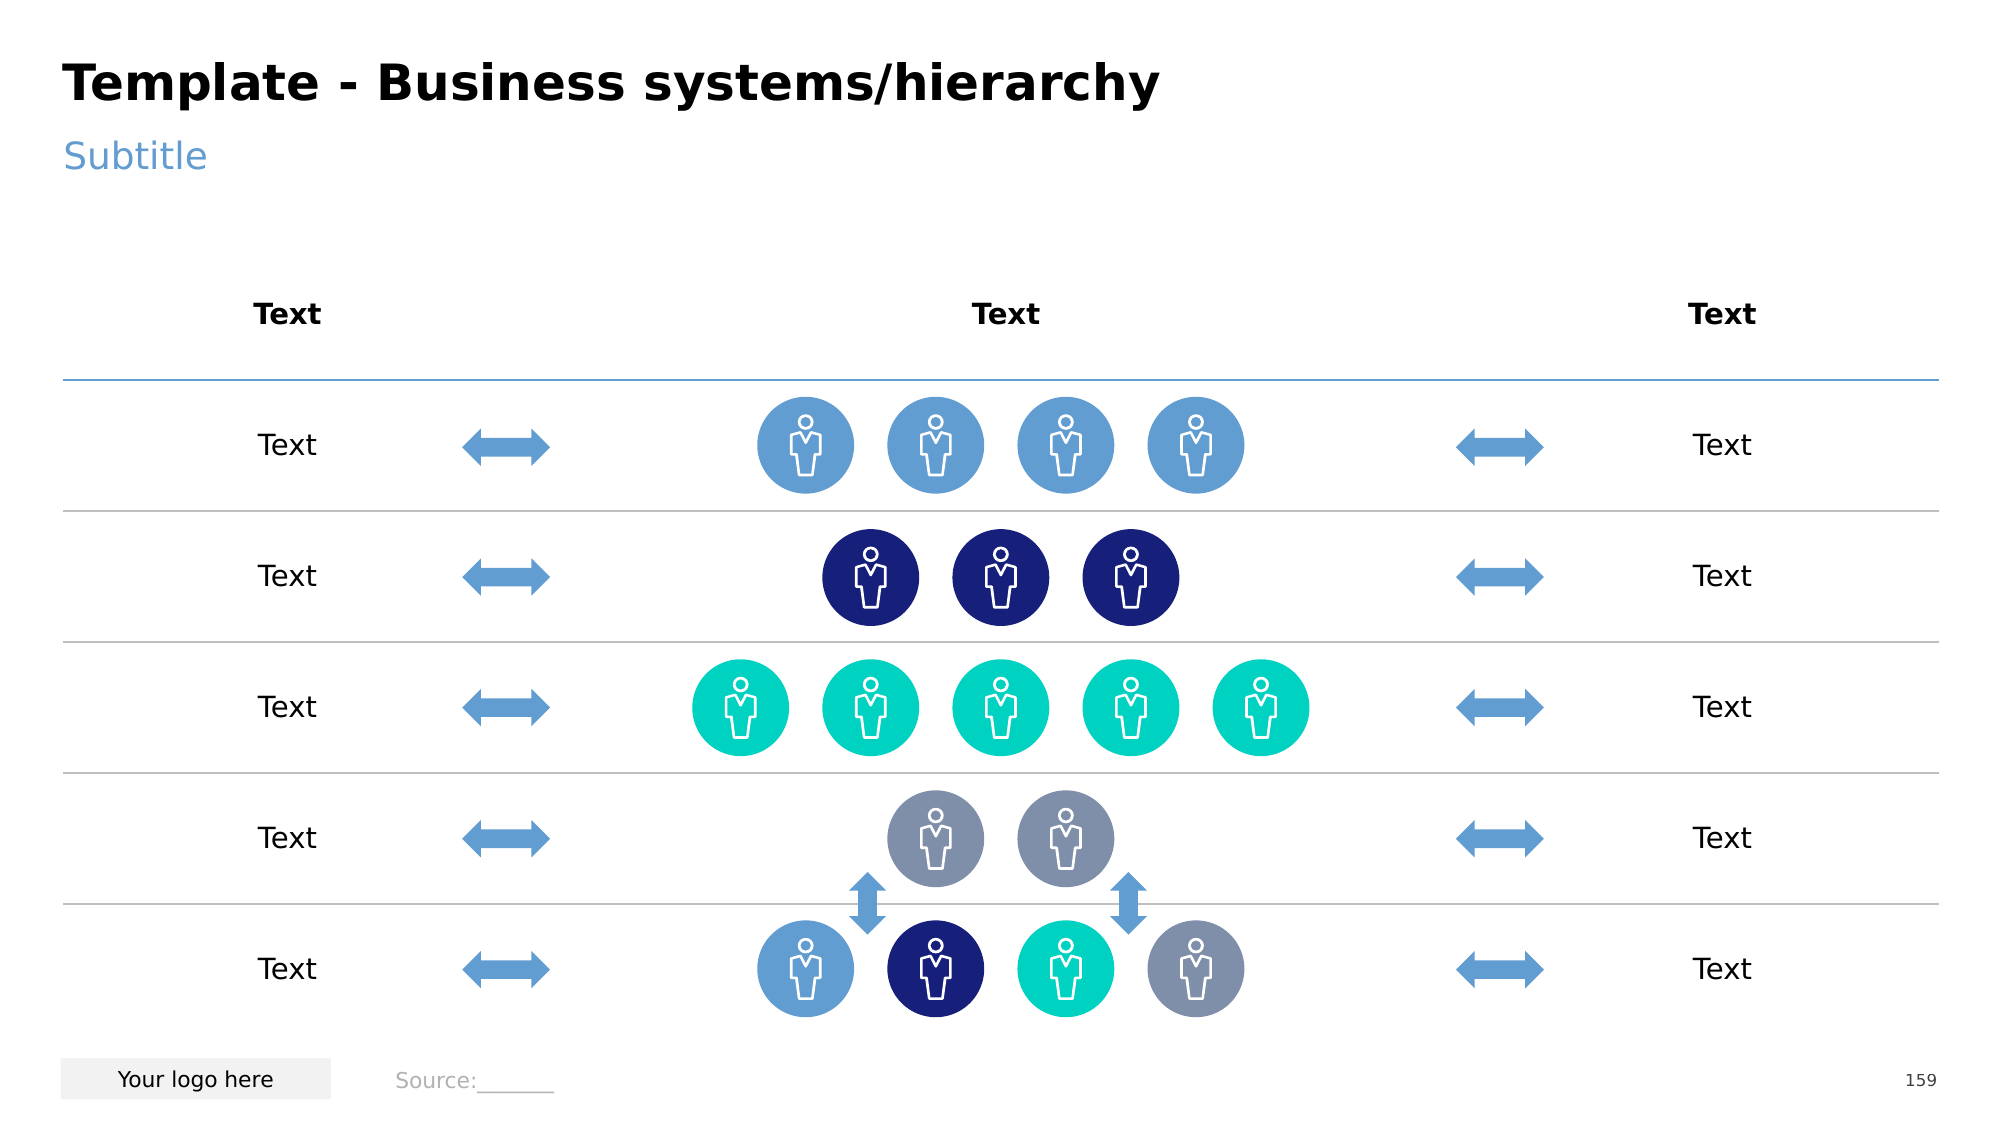

# Template - Business systems/hierarchy
Subtitle
| Text | Text | Text |
| --- | --- | --- |
| Text |  | Text |
| Text |  | Text |
| Text |  | Text |
| Text |  | Text |
| Text |  | Text |

Source:_______